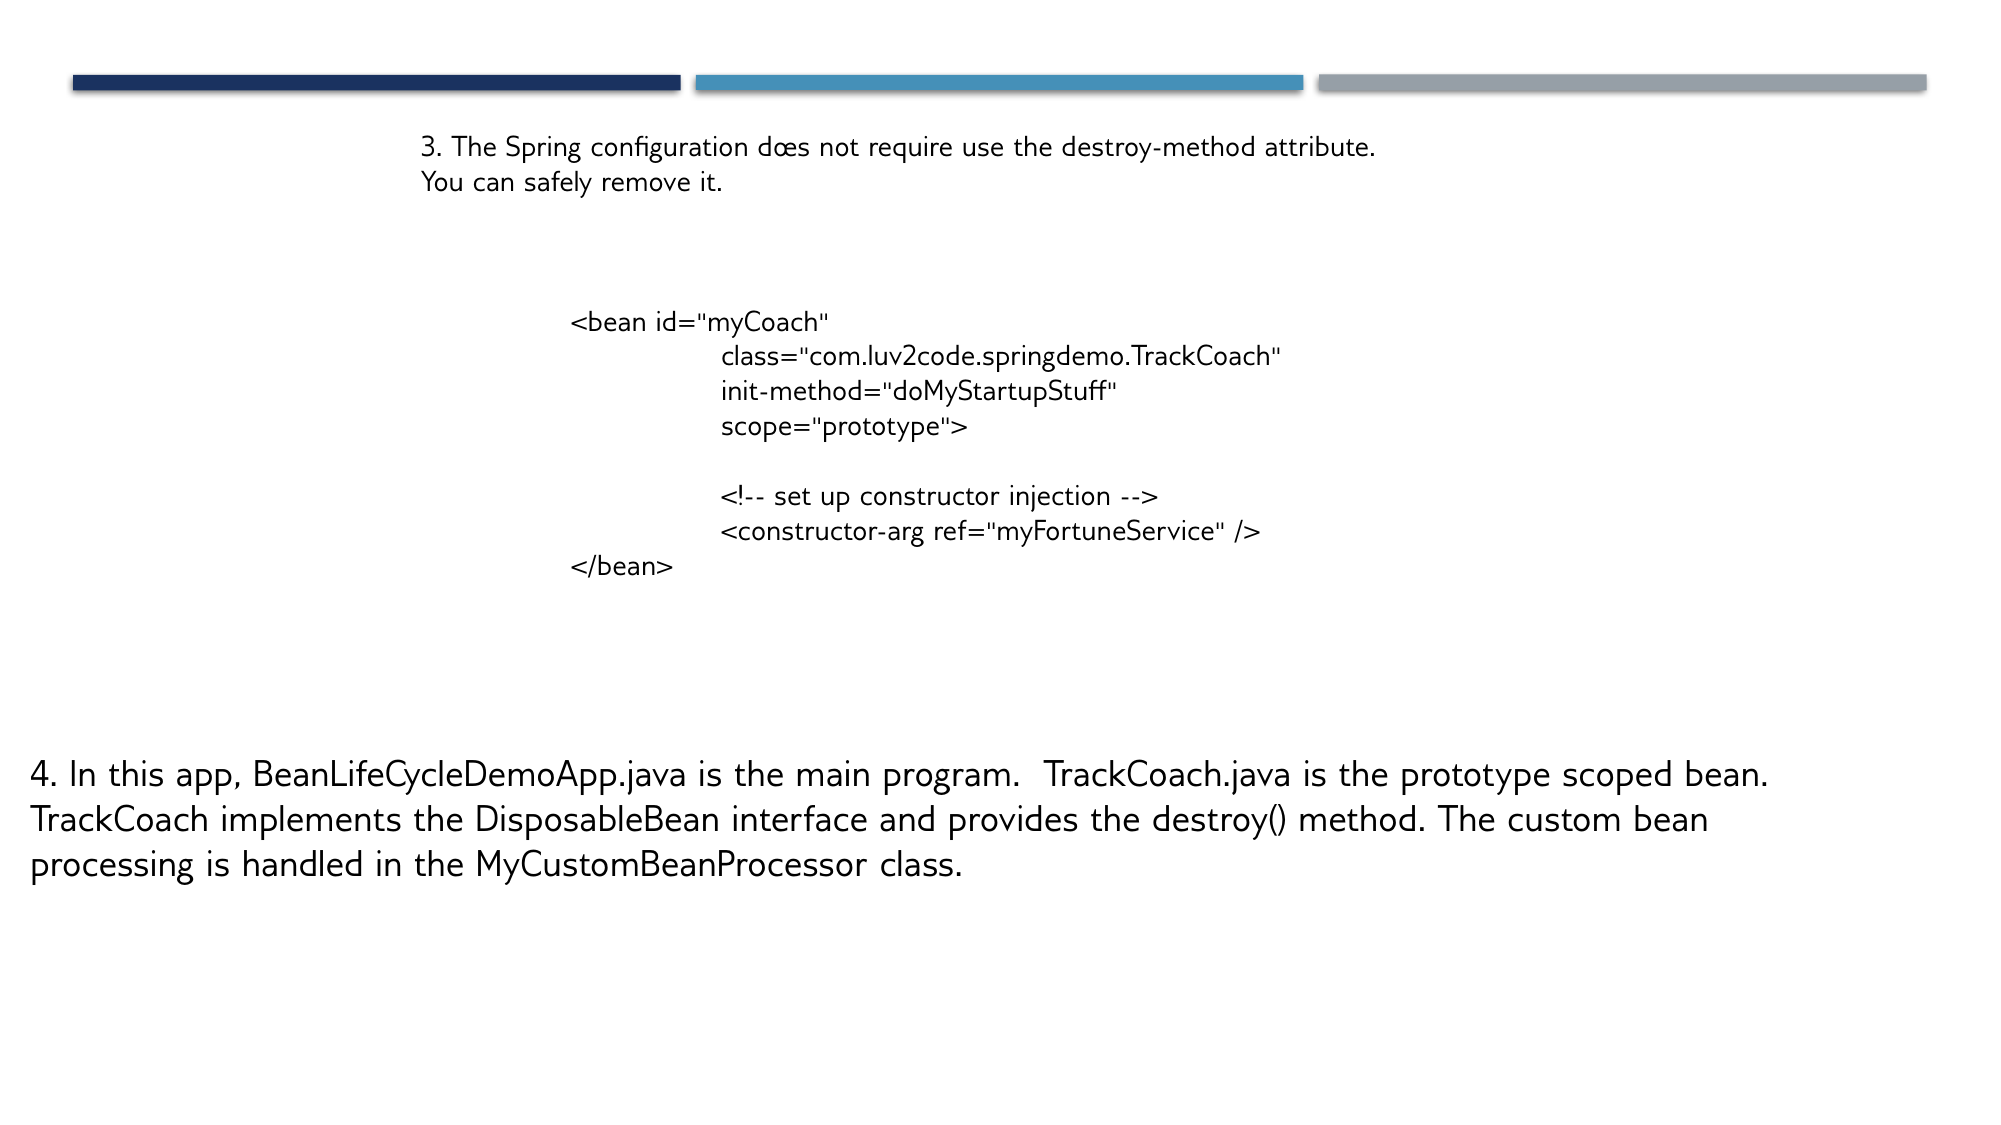

3. The Spring configuration does not require use the destroy-method attribute. You can safely remove it.

 	<bean id="myCoach"
 		class="com.luv2code.springdemo.TrackCoach"
 		init-method="doMyStartupStuff"
 		scope="prototype">

 		<!-- set up constructor injection -->
 		<constructor-arg ref="myFortuneService" />
 	</bean>
4. In this app, BeanLifeCycleDemoApp.java is the main program.  TrackCoach.java is the prototype scoped bean. TrackCoach implements the DisposableBean interface and provides the destroy() method. The custom bean processing is handled in the MyCustomBeanProcessor class.